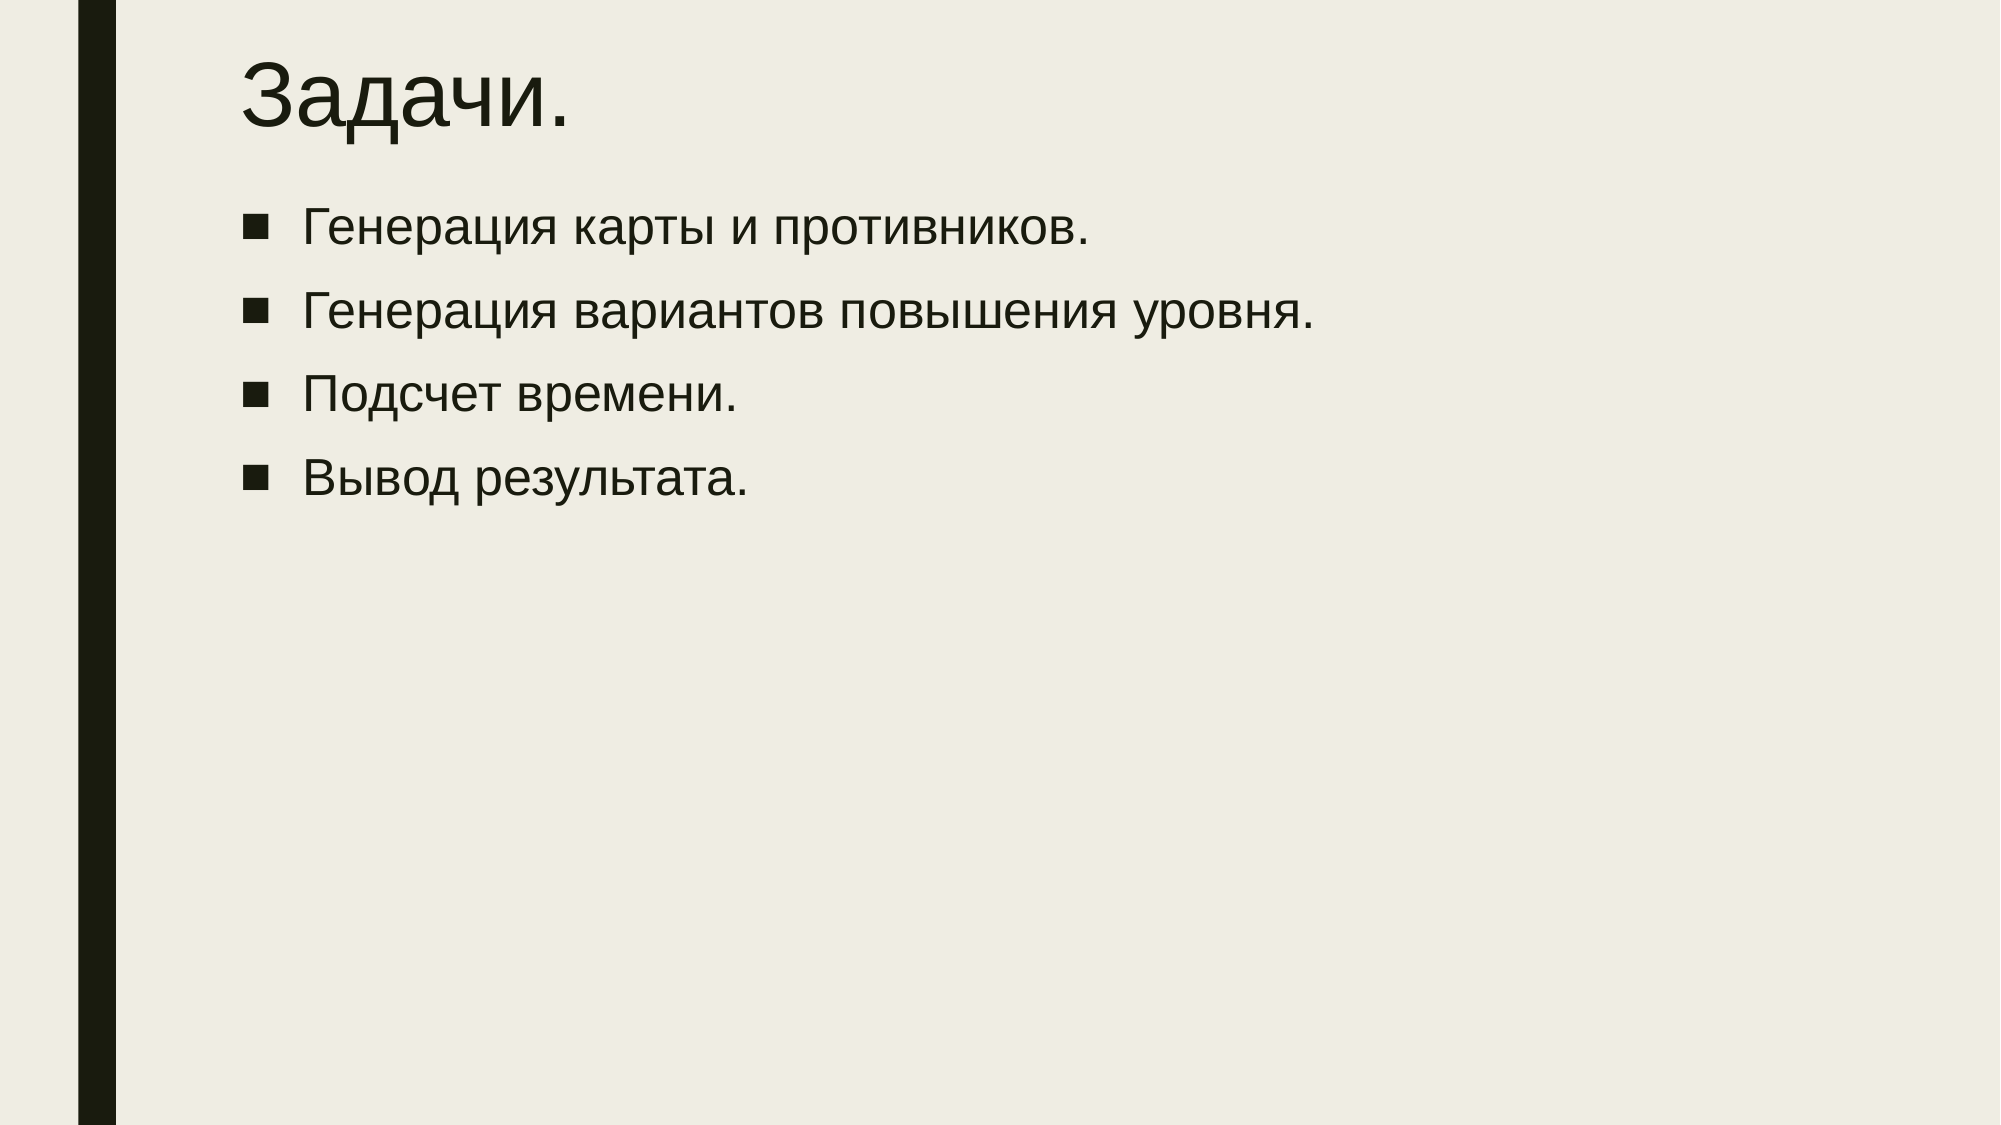

# Задачи.
Генерация карты и противников.
Генерация вариантов повышения уровня.
Подсчет времени.
Вывод результата.